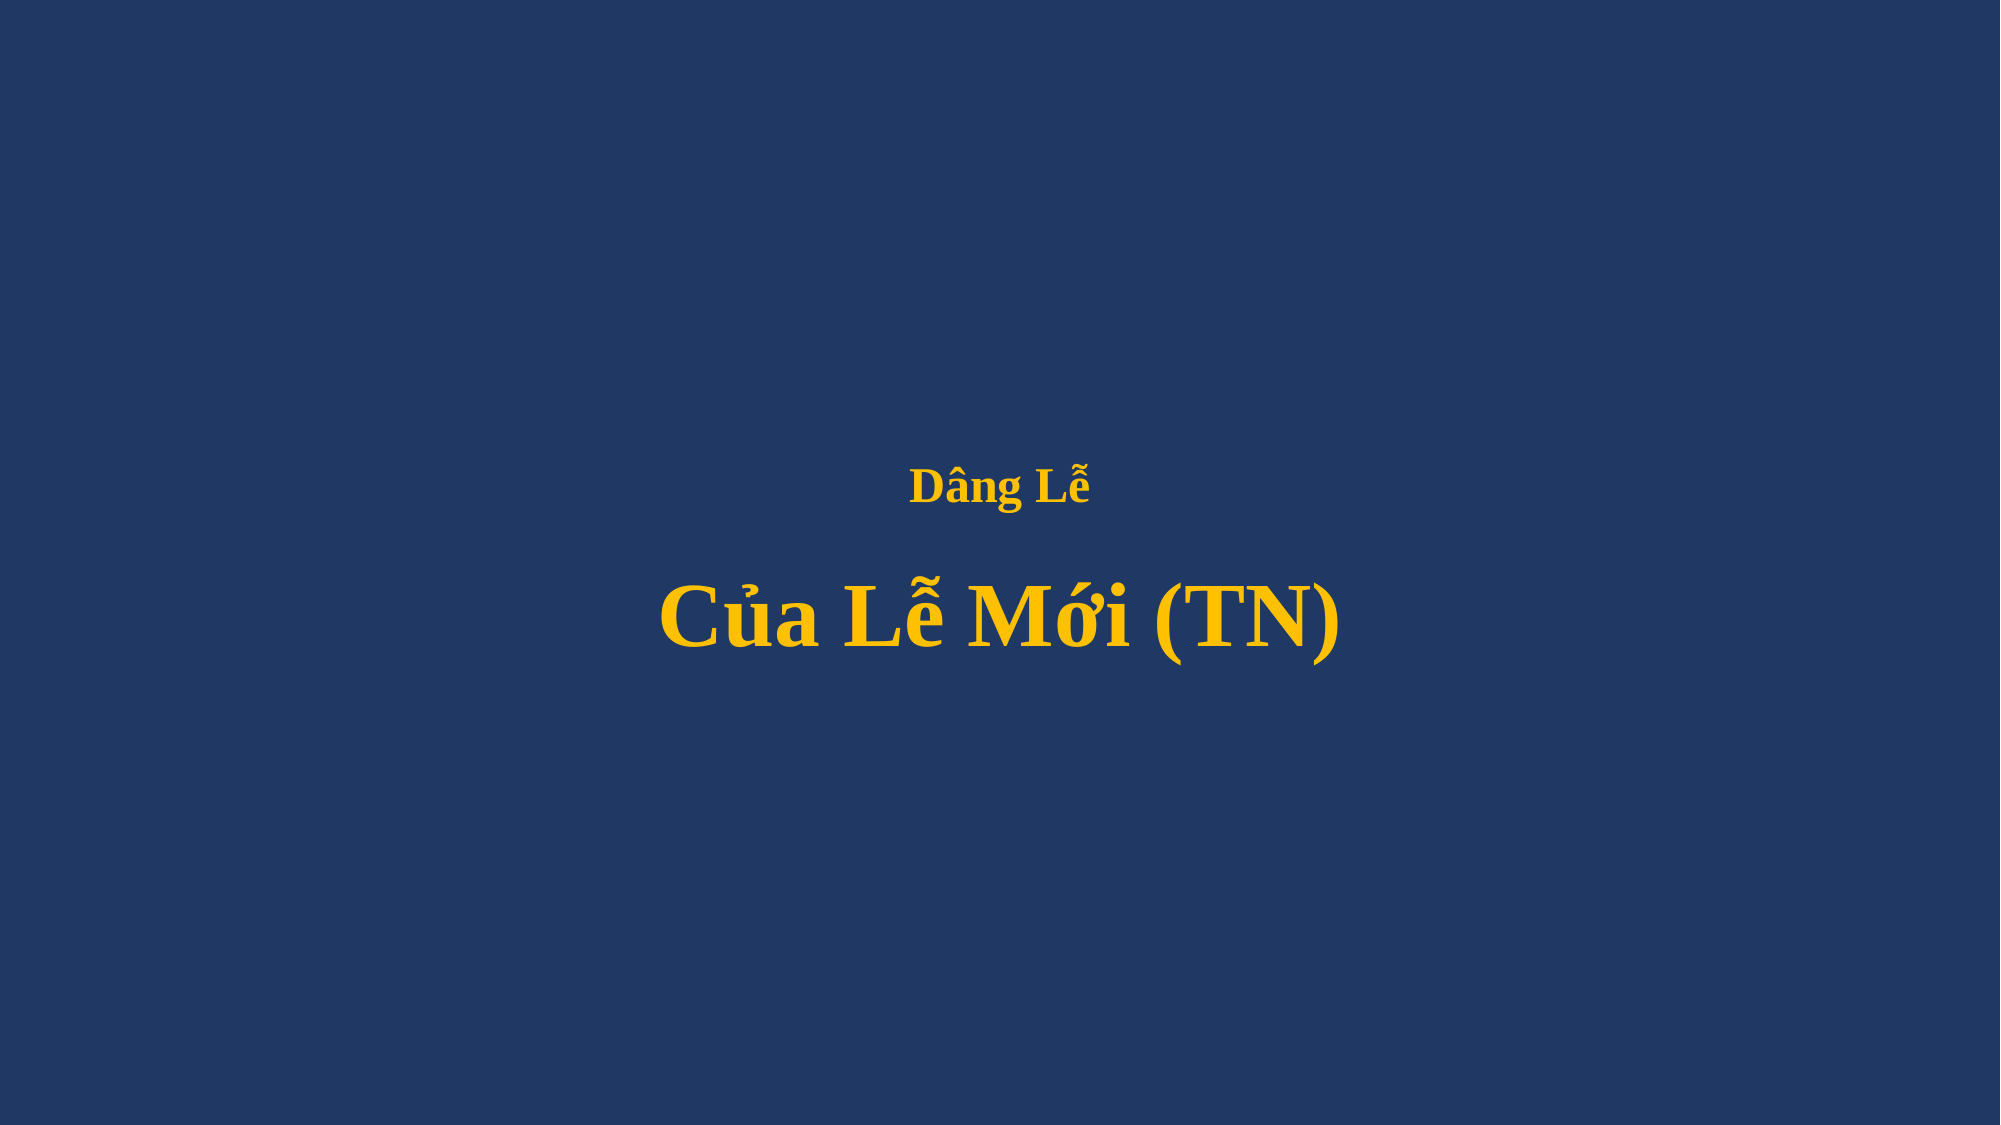

# Dâng Lễ Của Lễ Mới (TN)